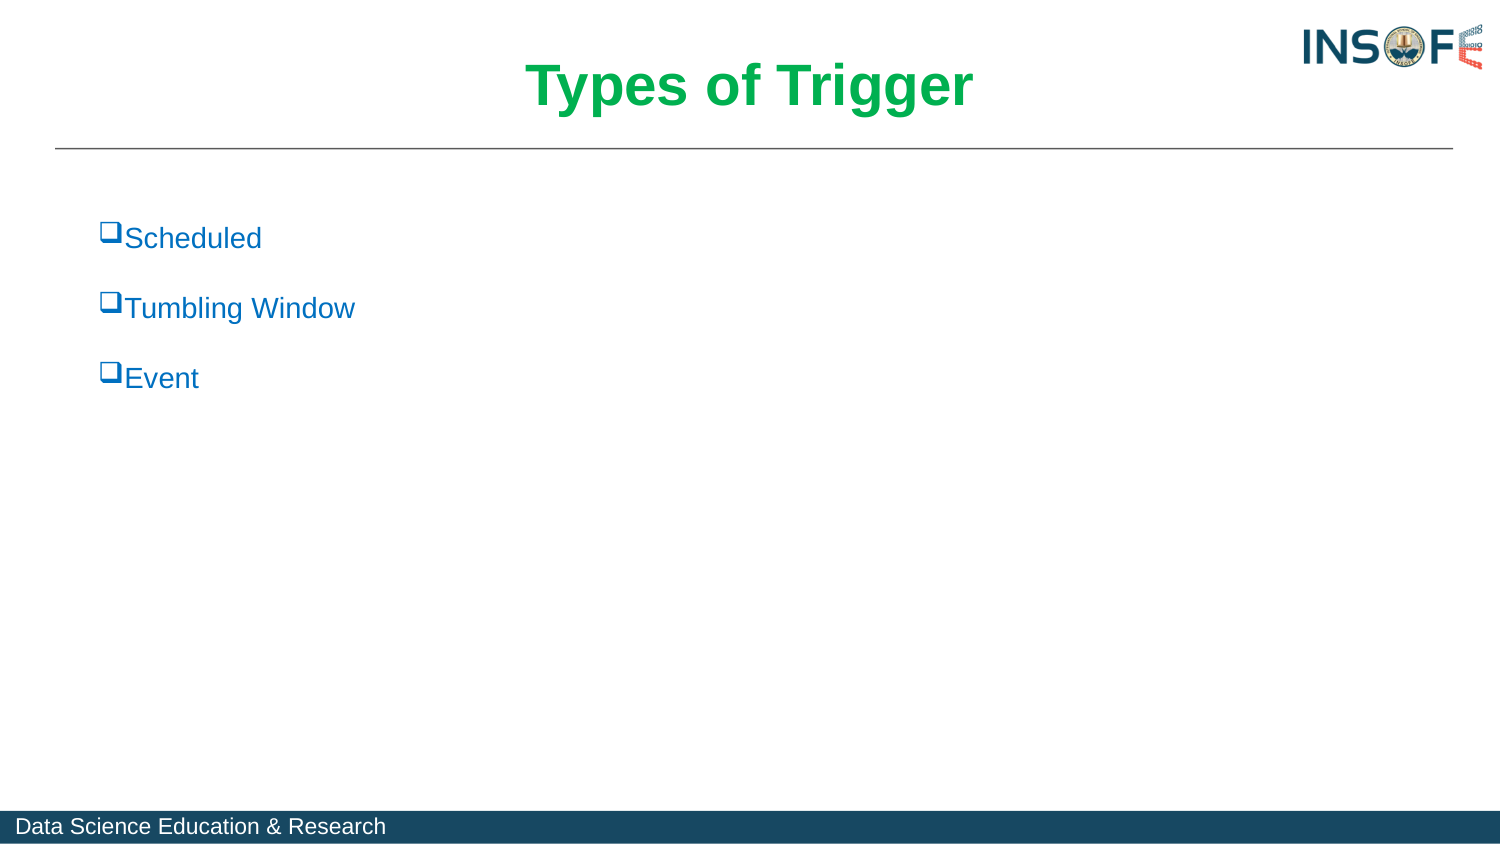

# Types of Trigger
Scheduled
Tumbling Window
Event
Data Science Education & Research
55